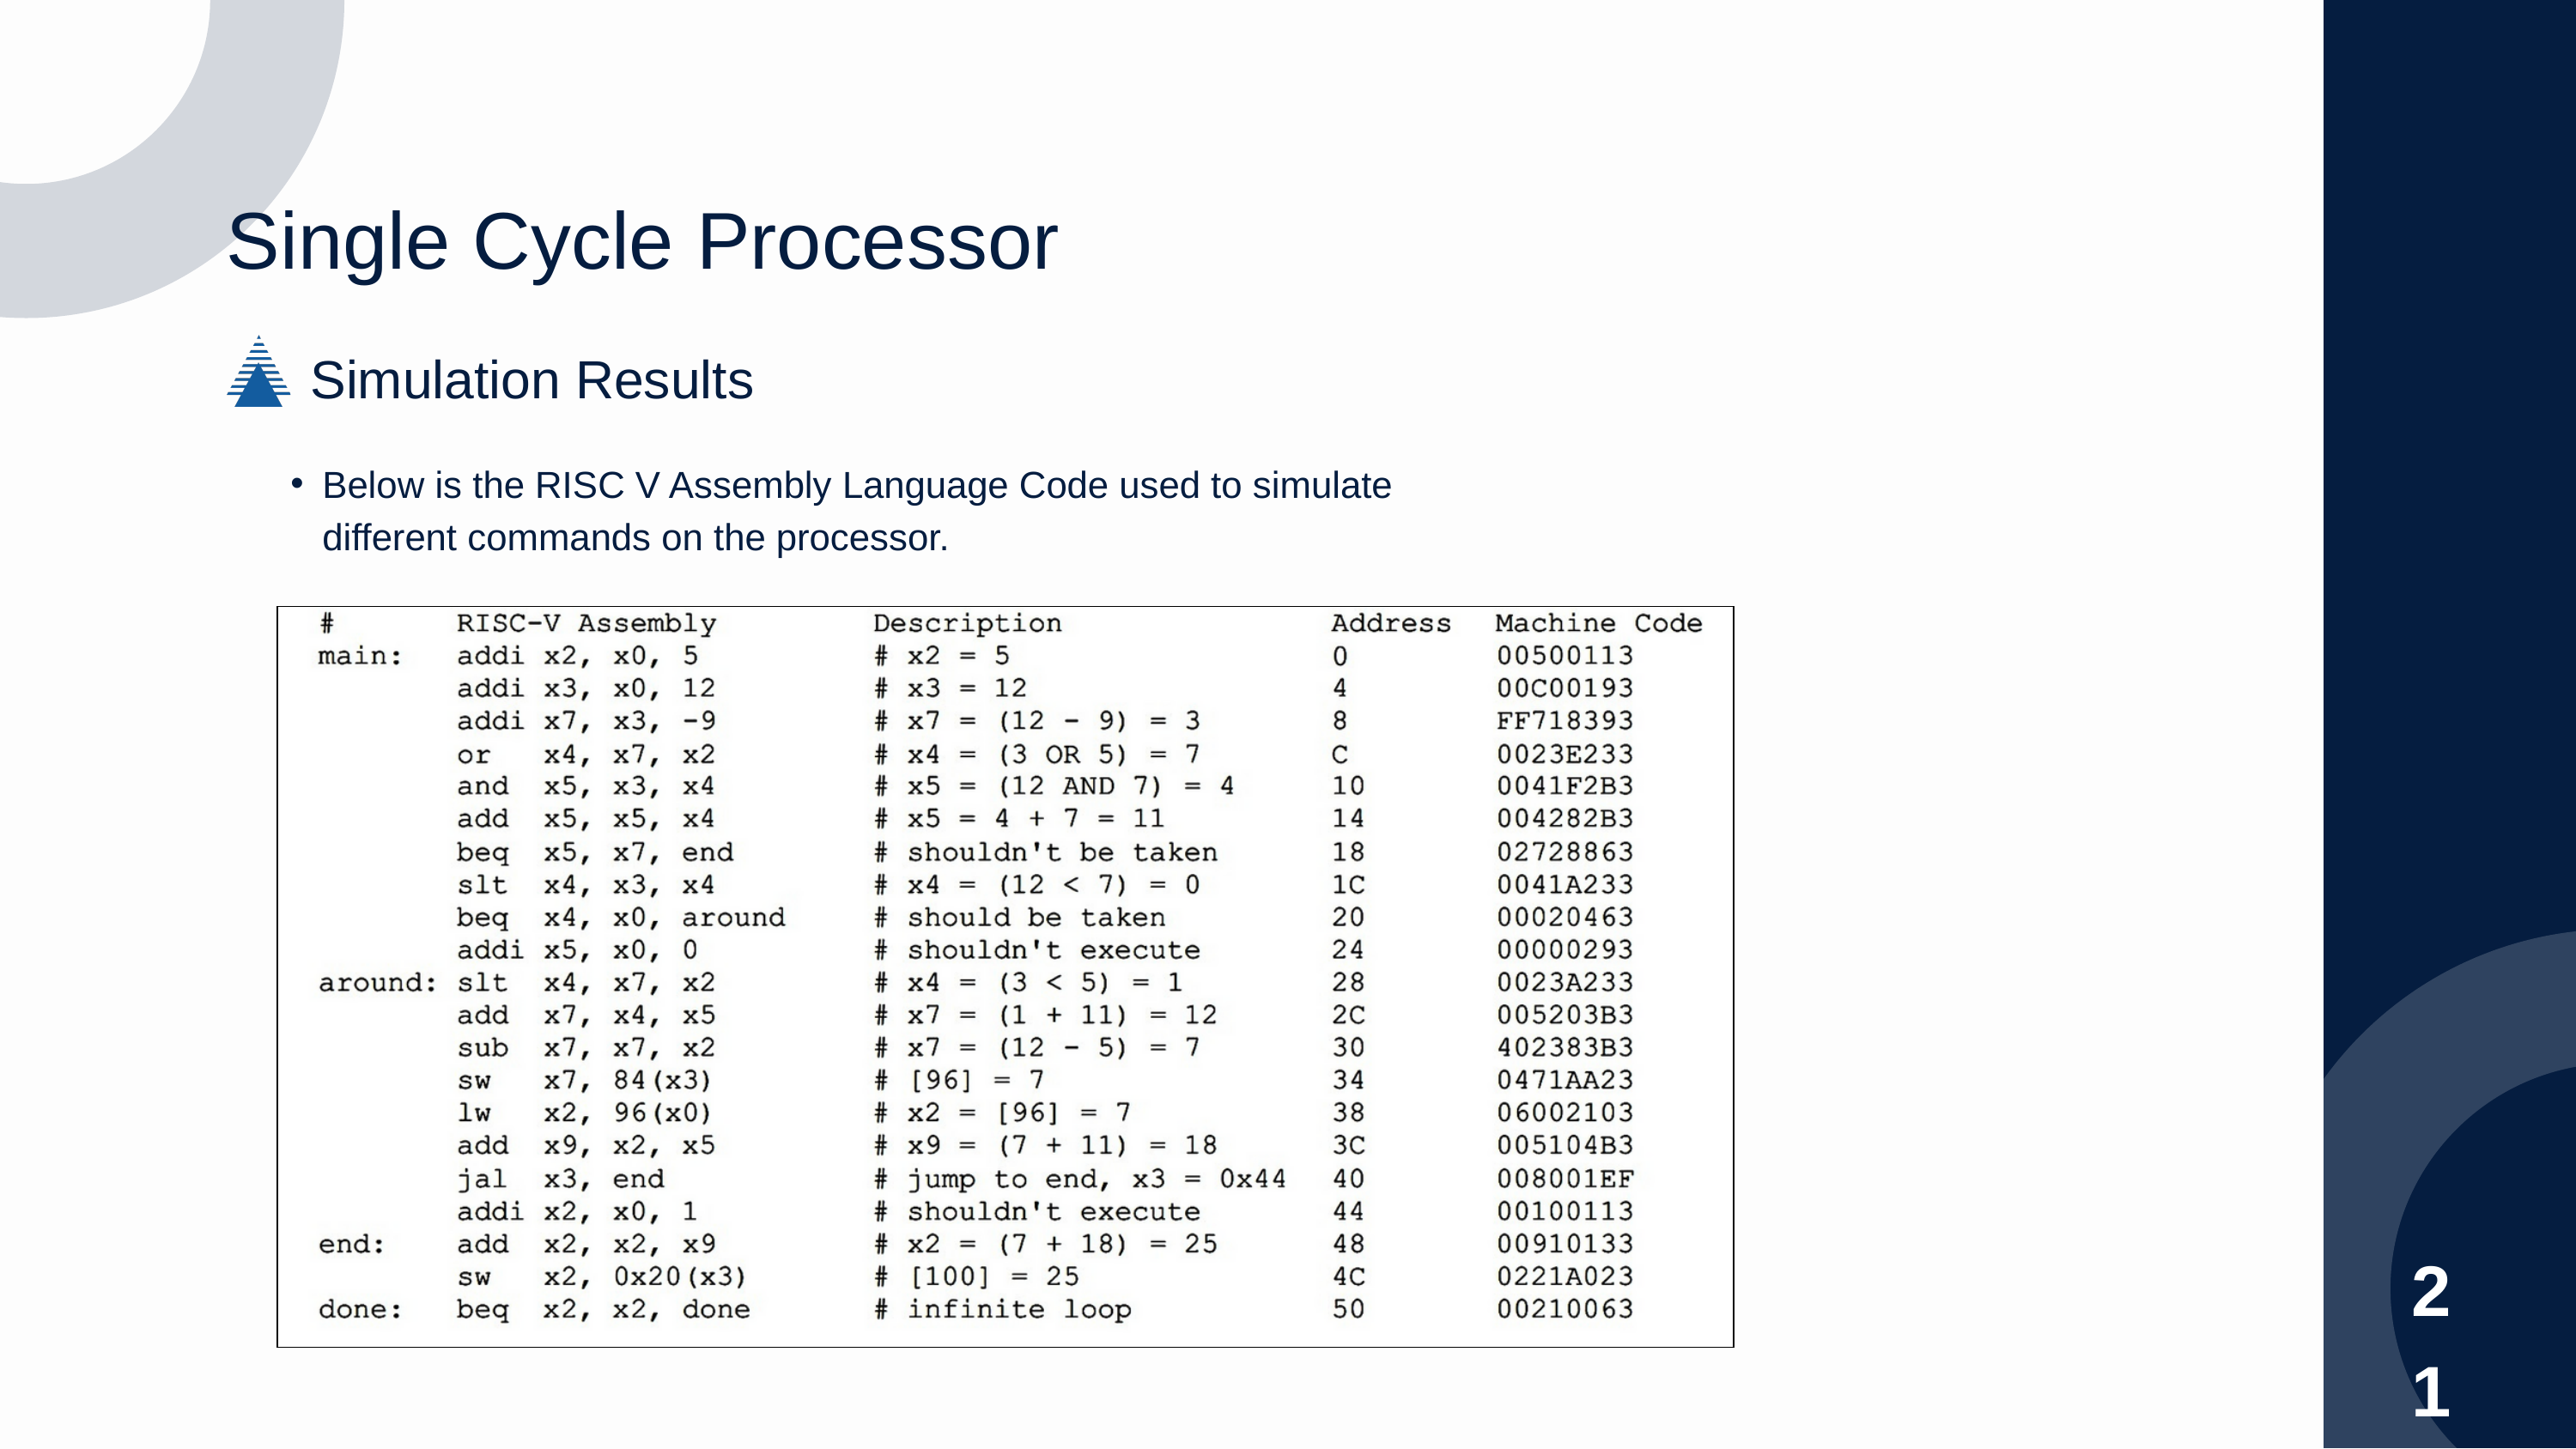

Single Cycle Processor
Simulation Results

Below is the RISC V Assembly Language Code used to simulate different commands on the processor.

21